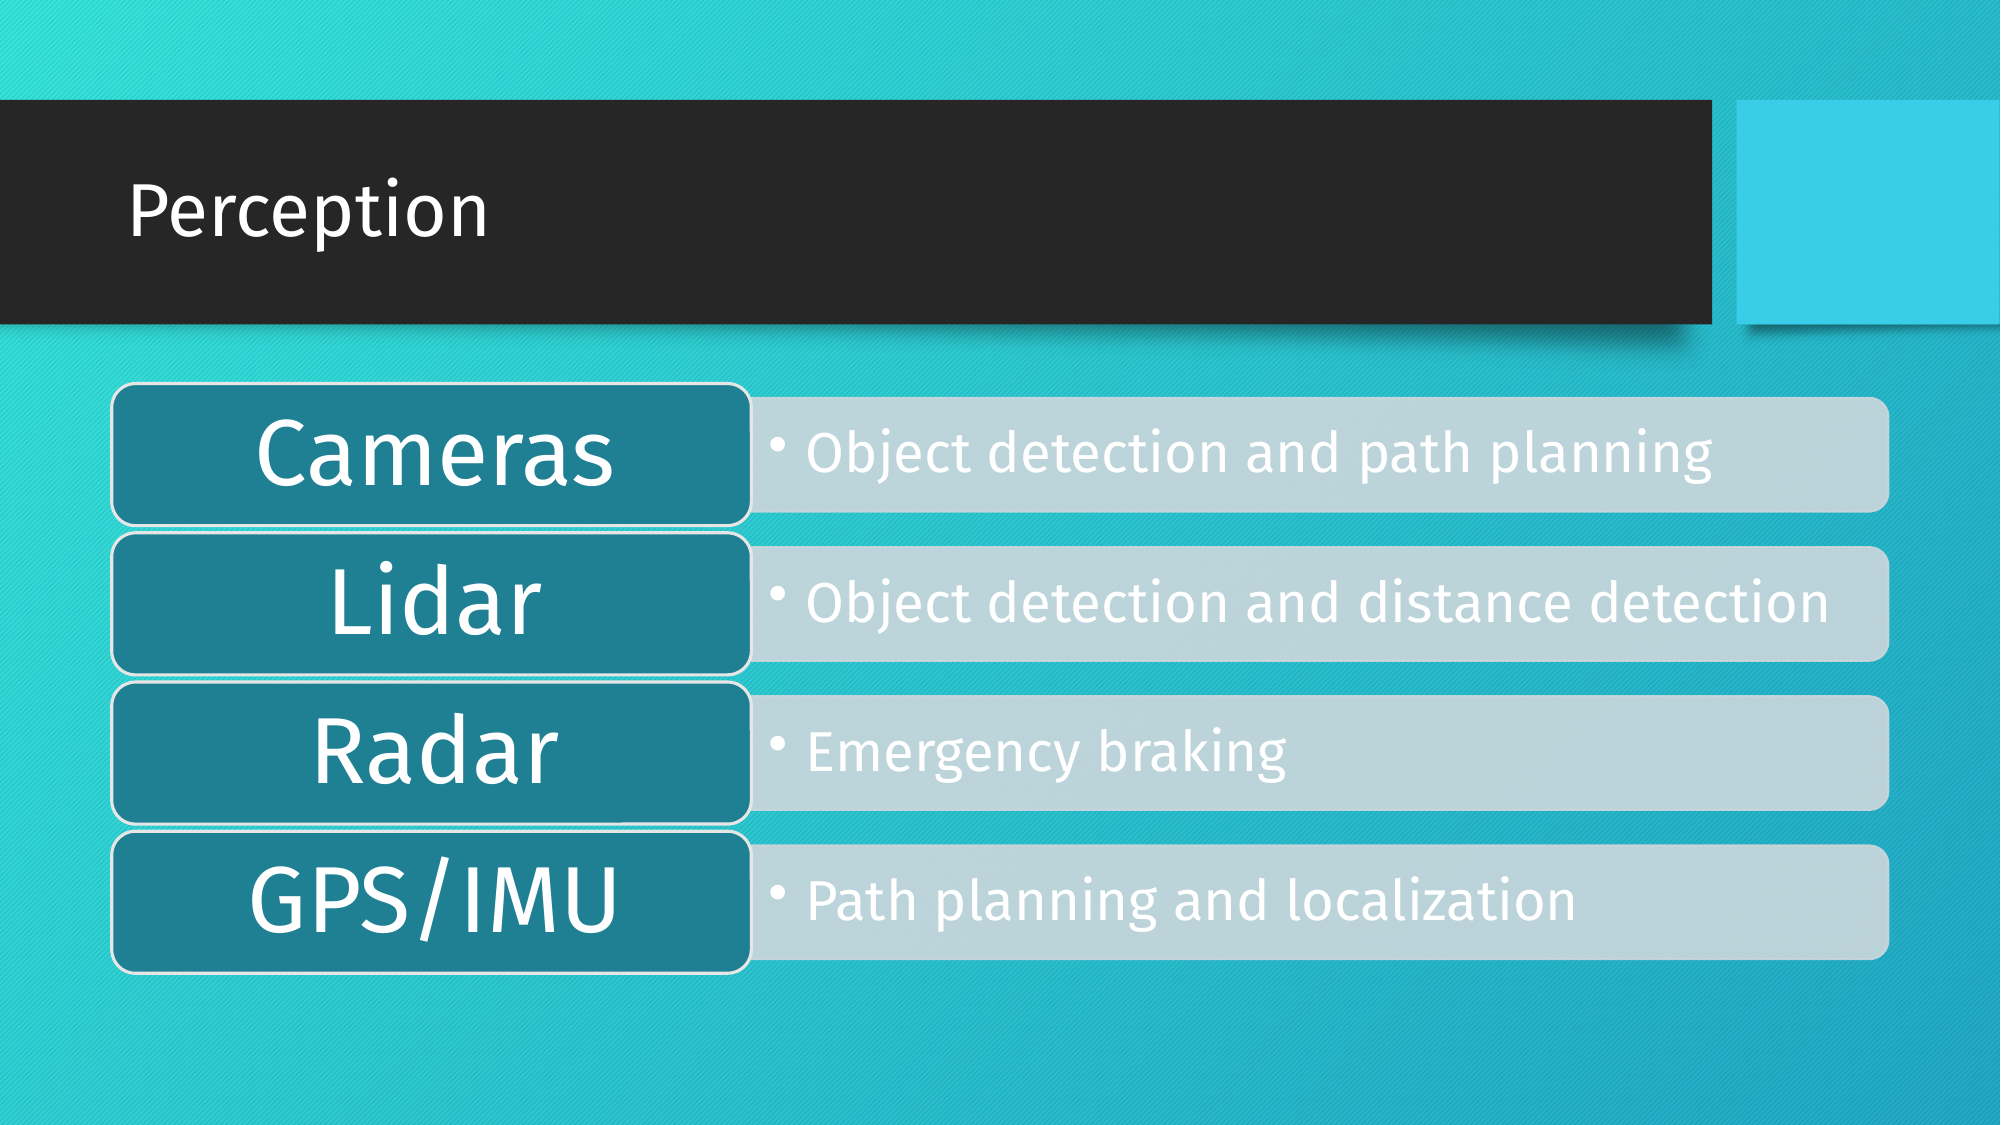

# Perception
Object detection and path planning
Cameras
Object detection and distance detection
Lidar
Emergency braking
Radar
Path planning and localization
GPS/IMU